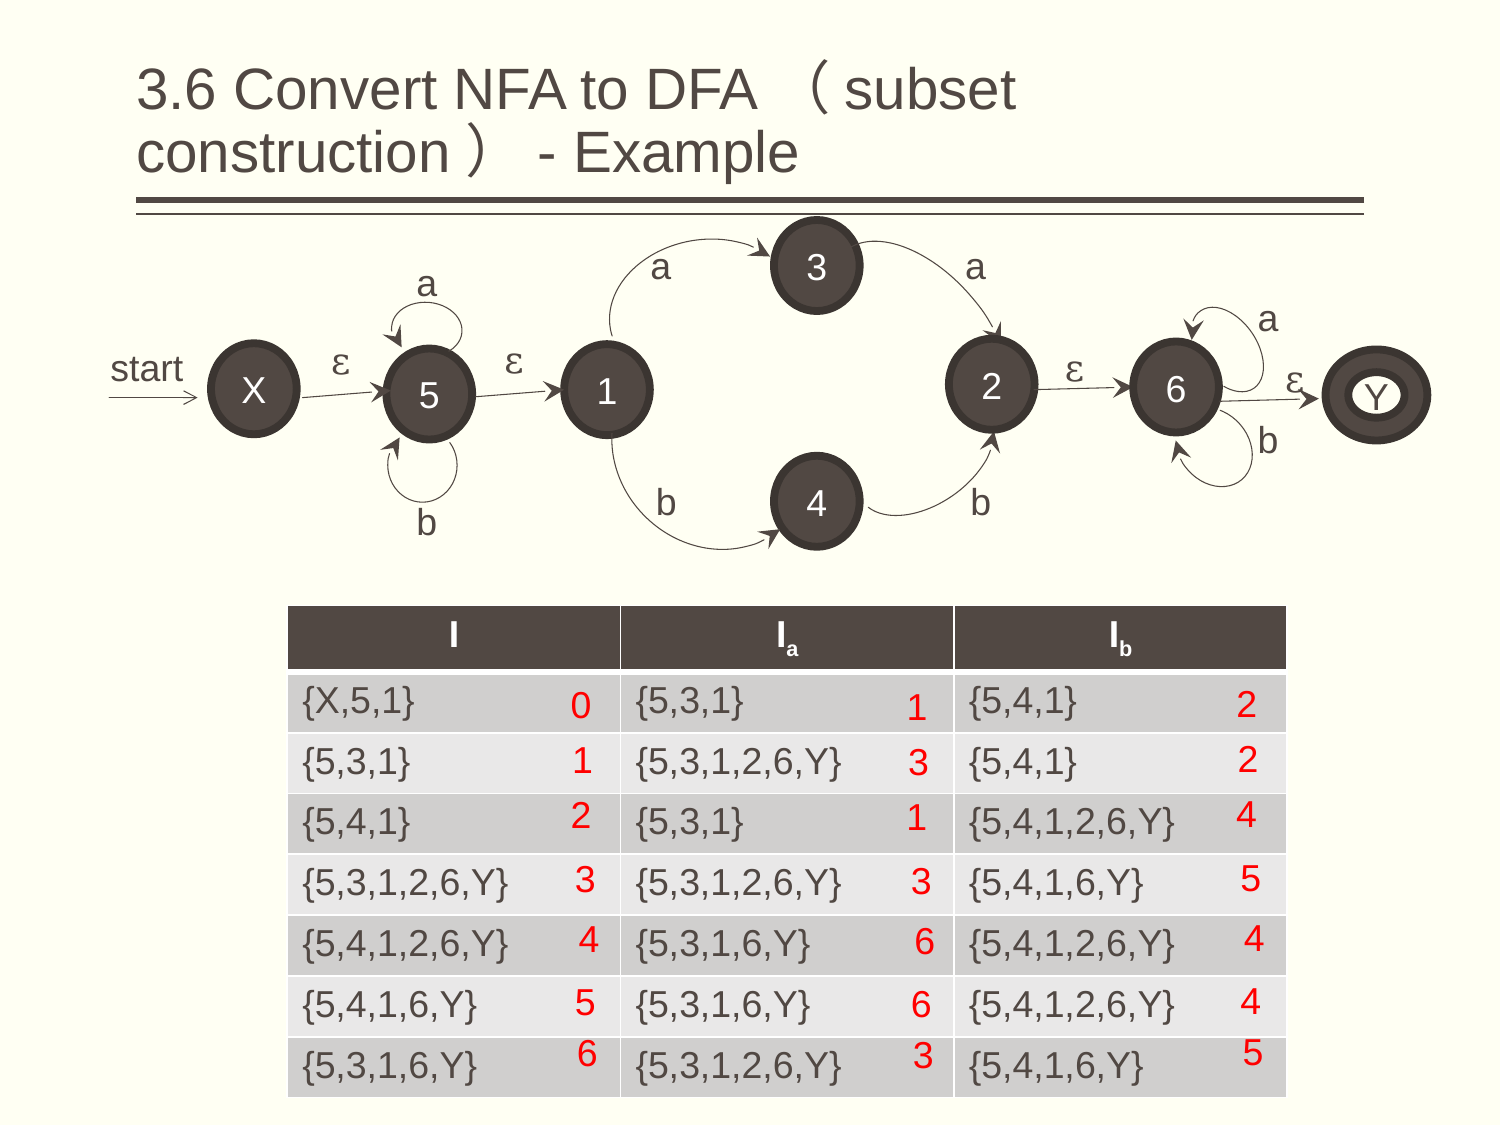

# 3.6 Convert NFA to DFA（subset construction）- Example
3
a
a

a

a

ε
ε
ε
start
2
6
X
1
ε
5
Y

b

4
b
b
b
| I | Ia | Ib |
| --- | --- | --- |
| {X,5,1} | {5,3,1} | {5,4,1} |
| {5,3,1} | {5,3,1,2,6,Y} | {5,4,1} |
| {5,4,1} | {5,3,1} | {5,4,1,2,6,Y} |
| {5,3,1,2,6,Y} | {5,3,1,2,6,Y} | {5,4,1,6,Y} |
| {5,4,1,2,6,Y} | {5,3,1,6,Y} | {5,4,1,2,6,Y} |
| {5,4,1,6,Y} | {5,3,1,6,Y} | {5,4,1,2,6,Y} |
| {5,3,1,6,Y} | {5,3,1,2,6,Y} | {5,4,1,6,Y} |
2
0
1
2
1
3
4
2
1
5
3
3
4
4
6
4
5
6
5
6
3